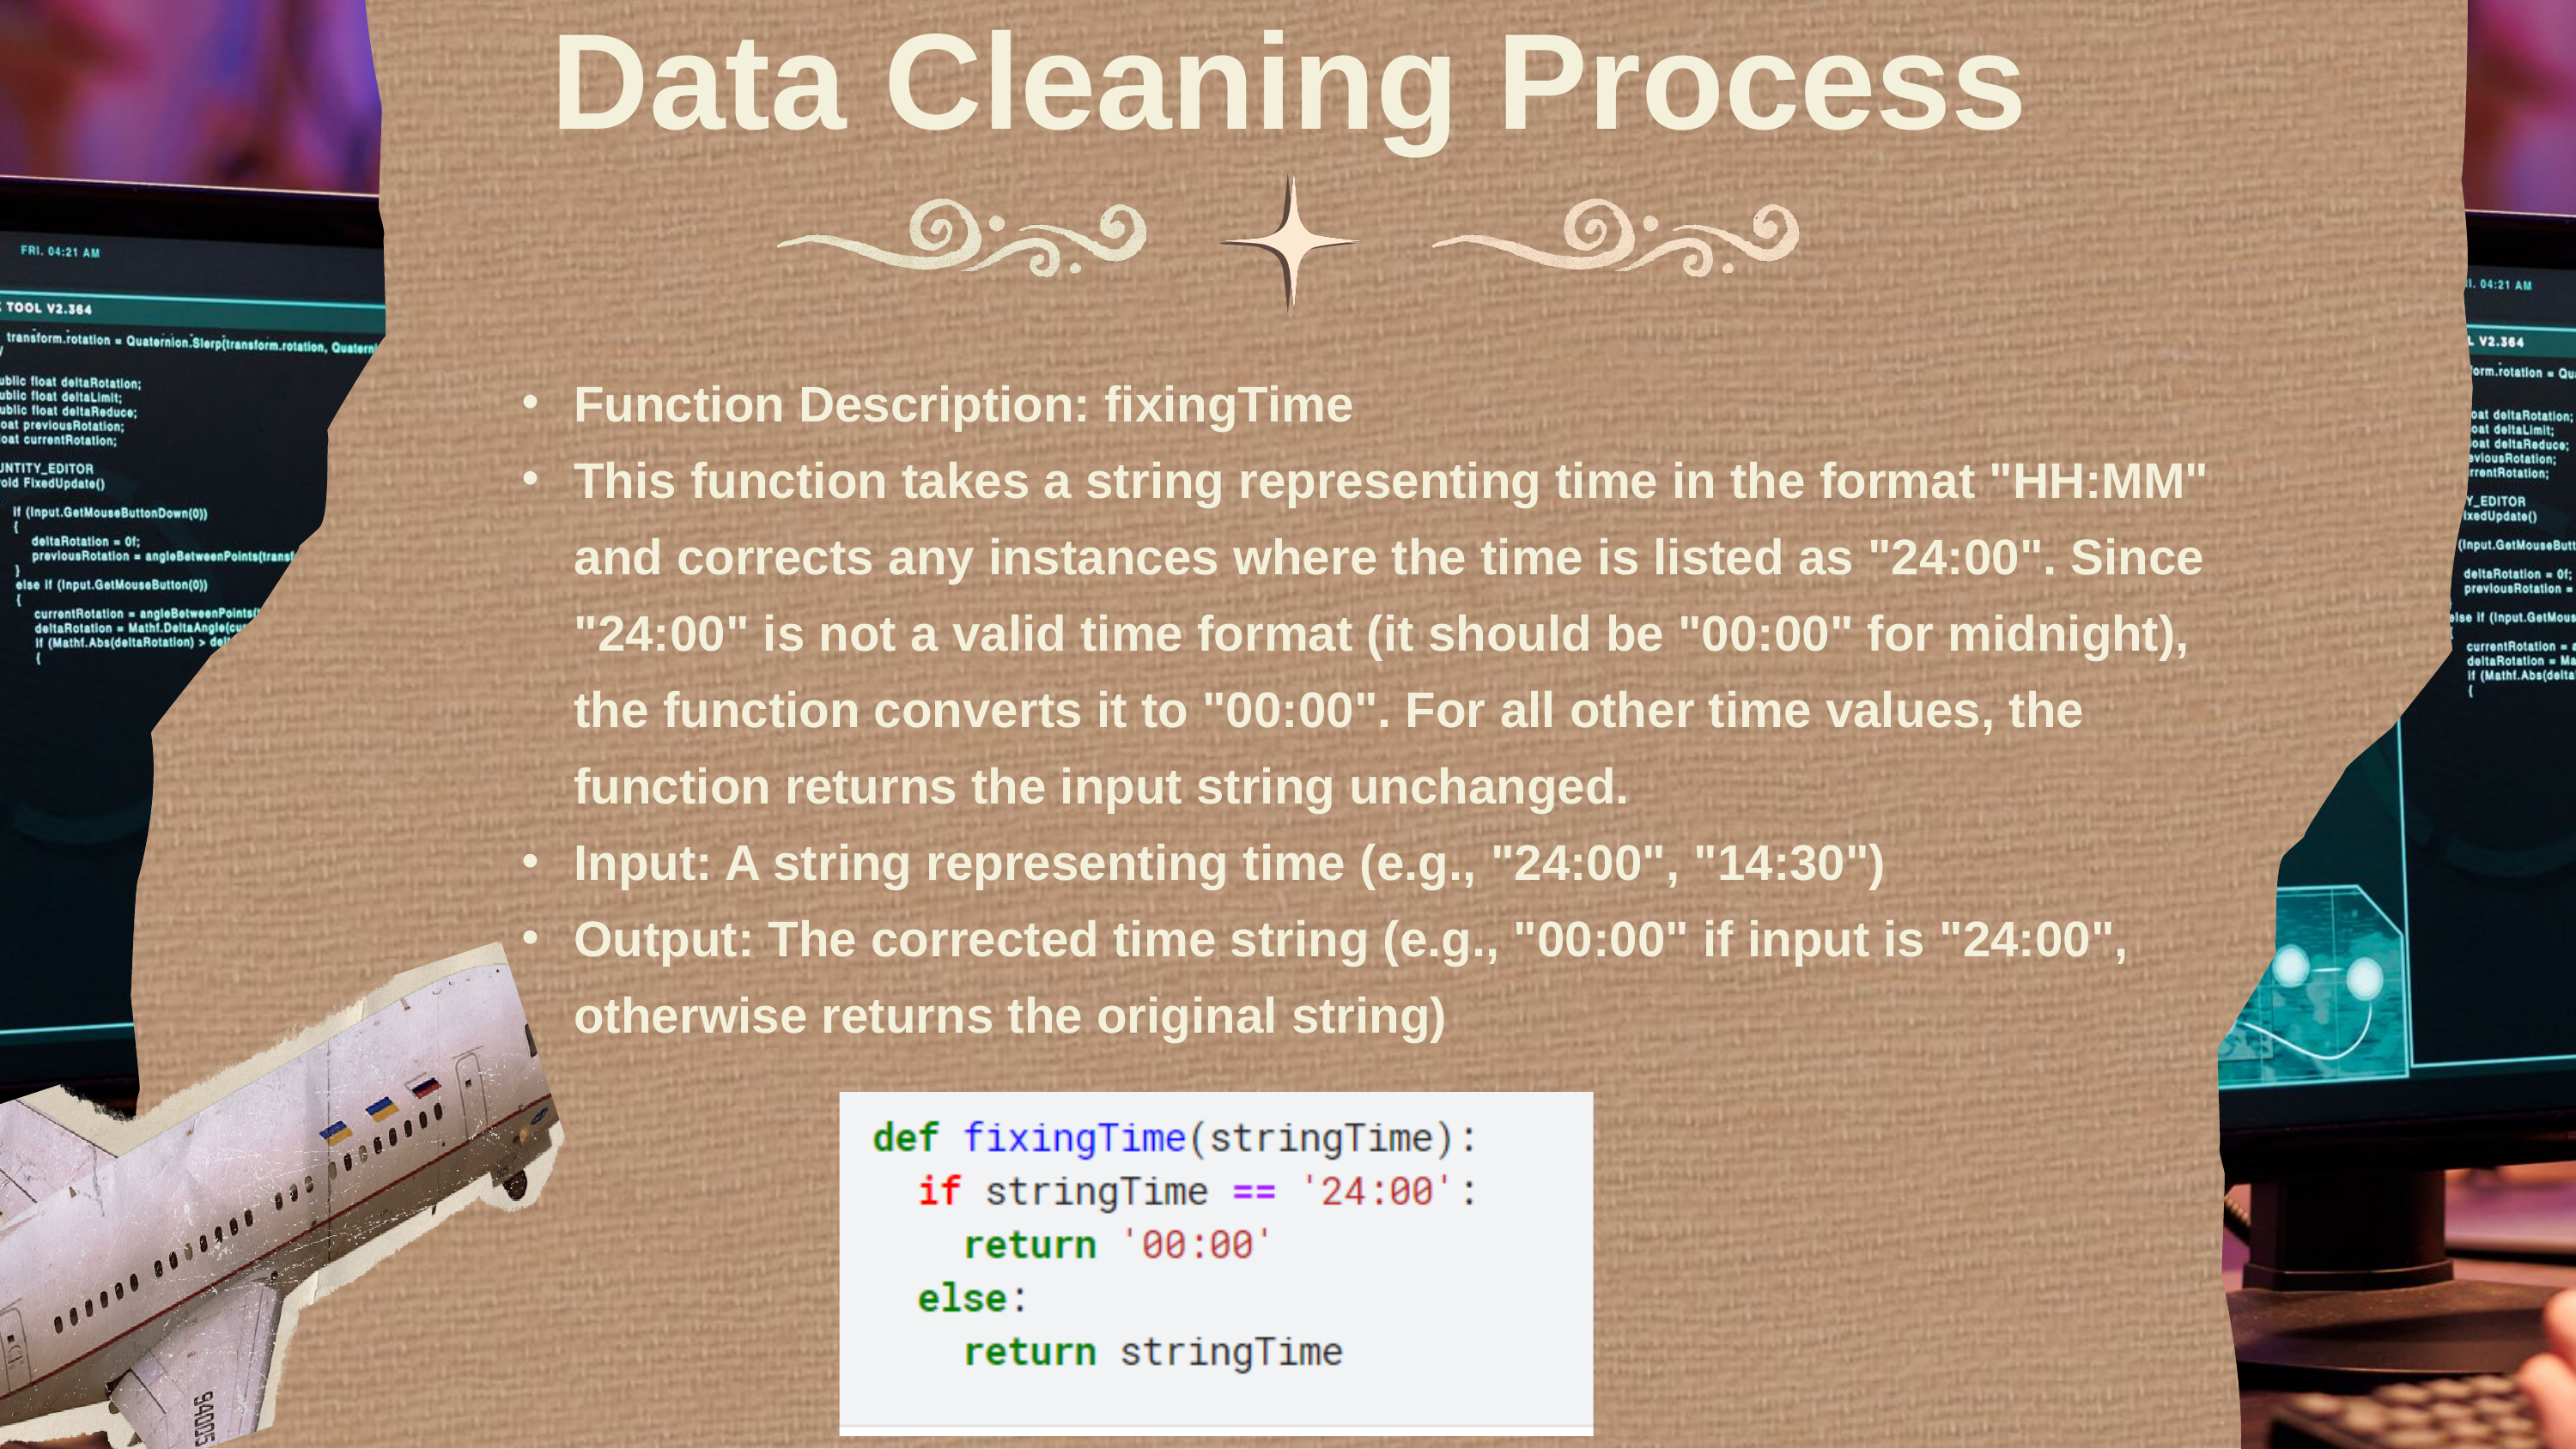

Data Cleaning Process

Function Description: fixingTime
This function takes a string representing time in the format "HH:MM" and corrects any instances where the time is listed as "24:00". Since "24:00" is not a valid time format (it should be "00:00" for midnight), the function converts it to "00:00". For all other time values, the function returns the input string unchanged.
Input: A string representing time (e.g., "24:00", "14:30")
Output: The corrected time string (e.g., "00:00" if input is "24:00", otherwise returns the original string)